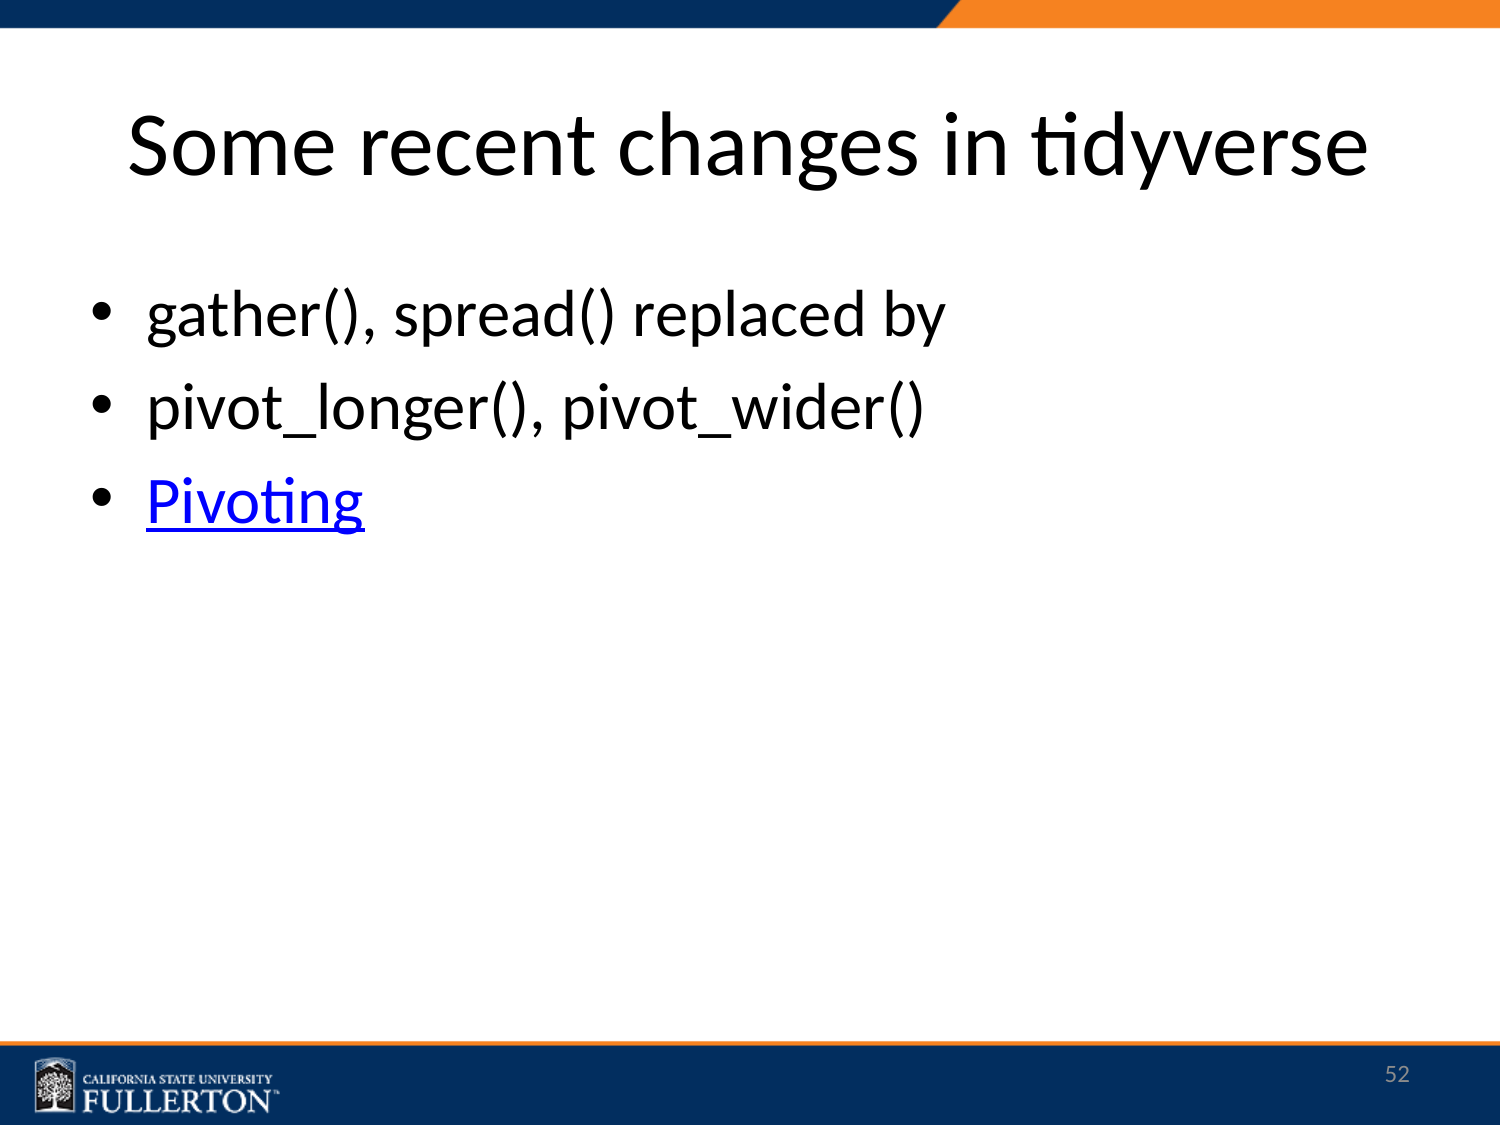

# Some recent changes in tidyverse
gather(), spread() replaced by
pivot_longer(), pivot_wider()
Pivoting

52